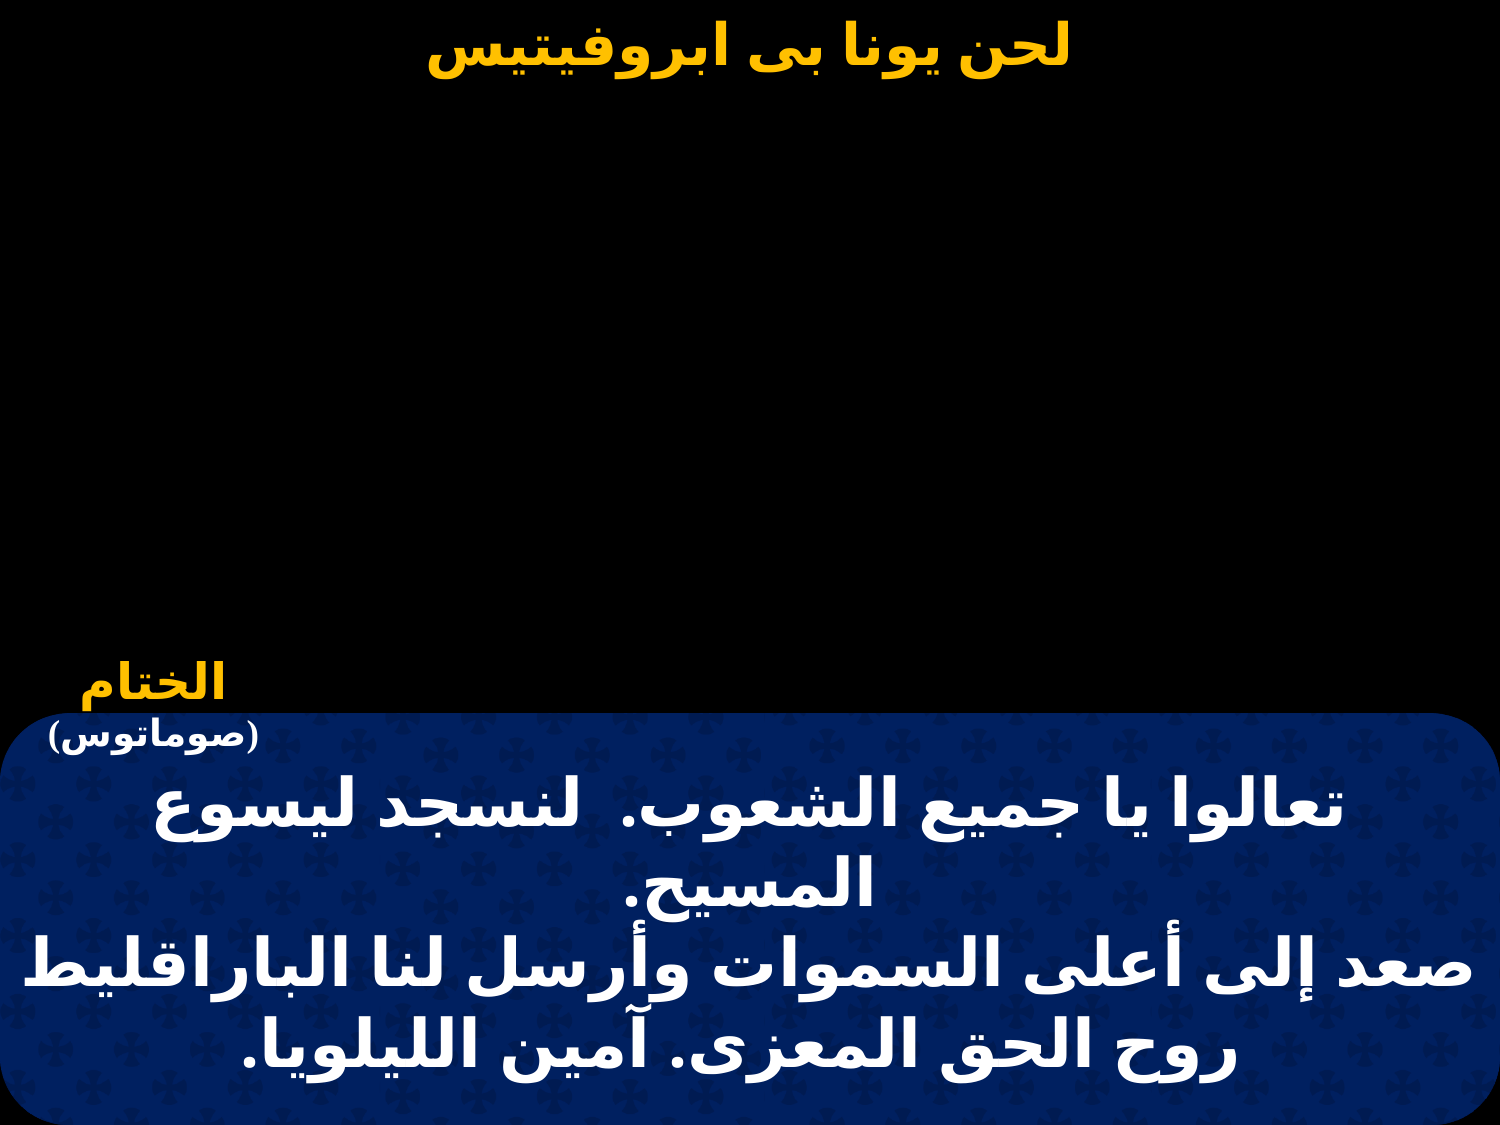

تعالوا يا جميع الشعوب.  لنسجد ليسوع المسيح.
صعد إلى أعلى السموات وأرسل لنا الباراقليط
 روح الحق المعزى. آمين الليلويا.